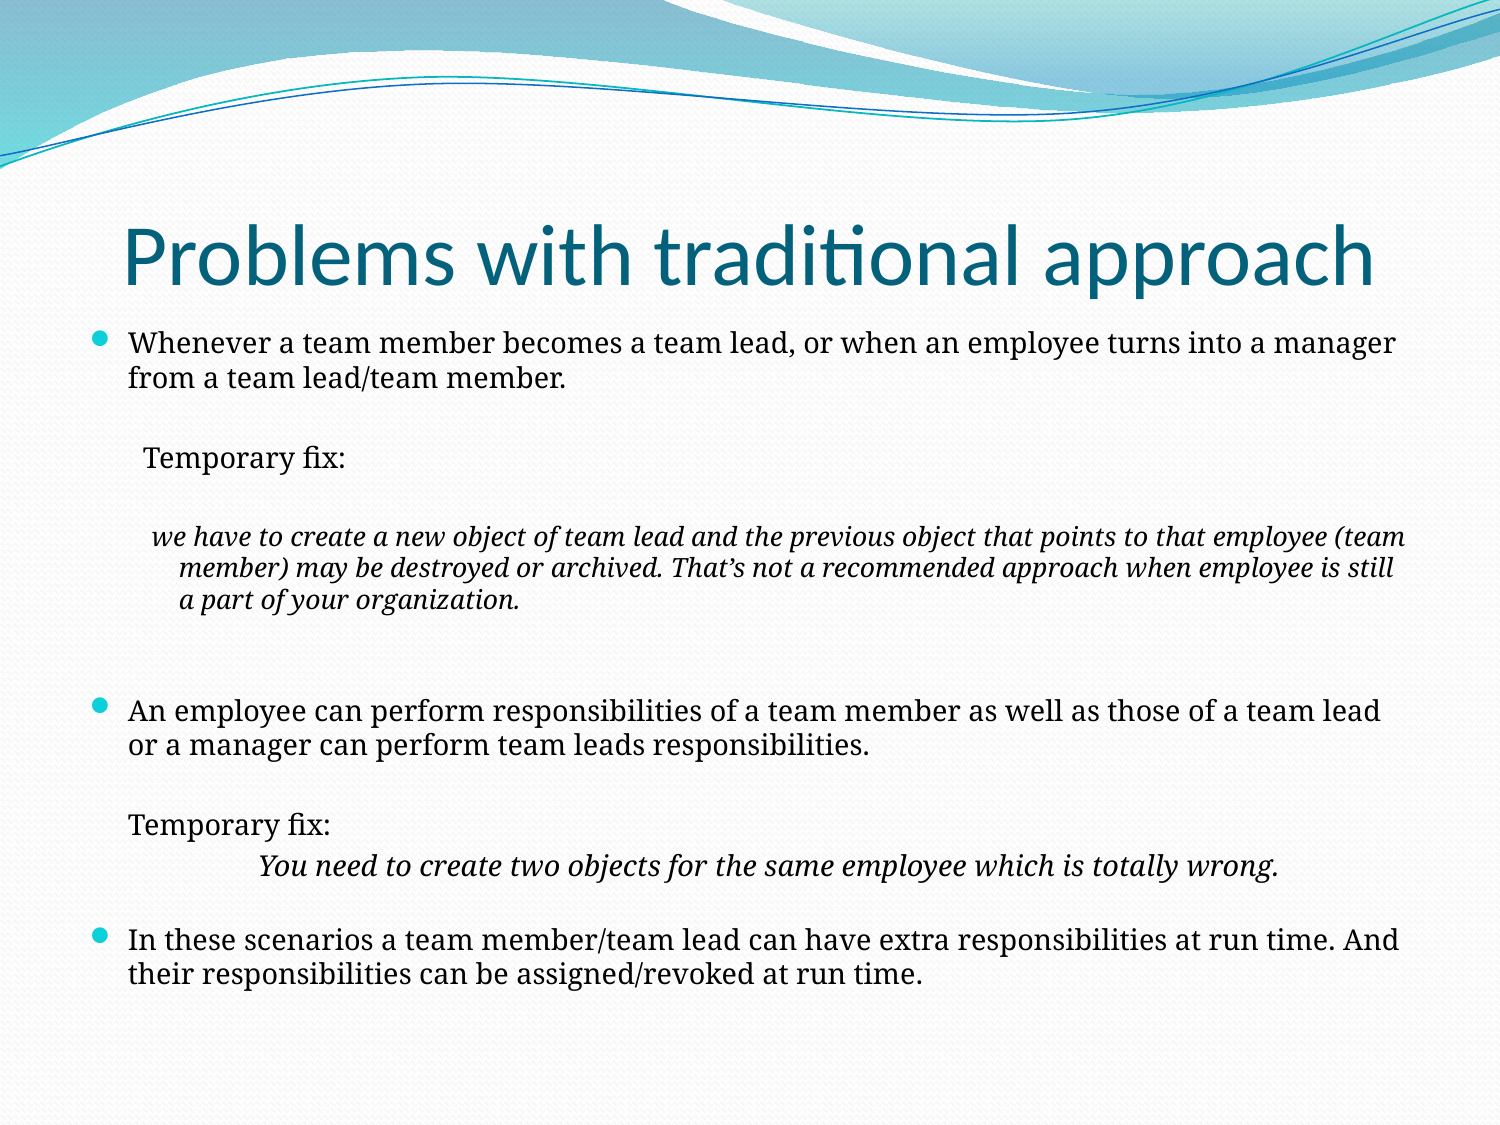

# Problems with traditional approach
Whenever a team member becomes a team lead, or when an employee turns into a manager from a team lead/team member.

	  Temporary fix:

 we have to create a new object of team lead and the previous object that points to that employee (team member) may be destroyed or archived. That’s not a recommended approach when employee is still a part of your organization.

An employee can perform responsibilities of a team member as well as those of a team lead or a manager can perform team leads responsibilities.

	Temporary fix:
	You need to create two objects for the same employee which is totally wrong.
In these scenarios a team member/team lead can have extra responsibilities at run time. And their responsibilities can be assigned/revoked at run time.